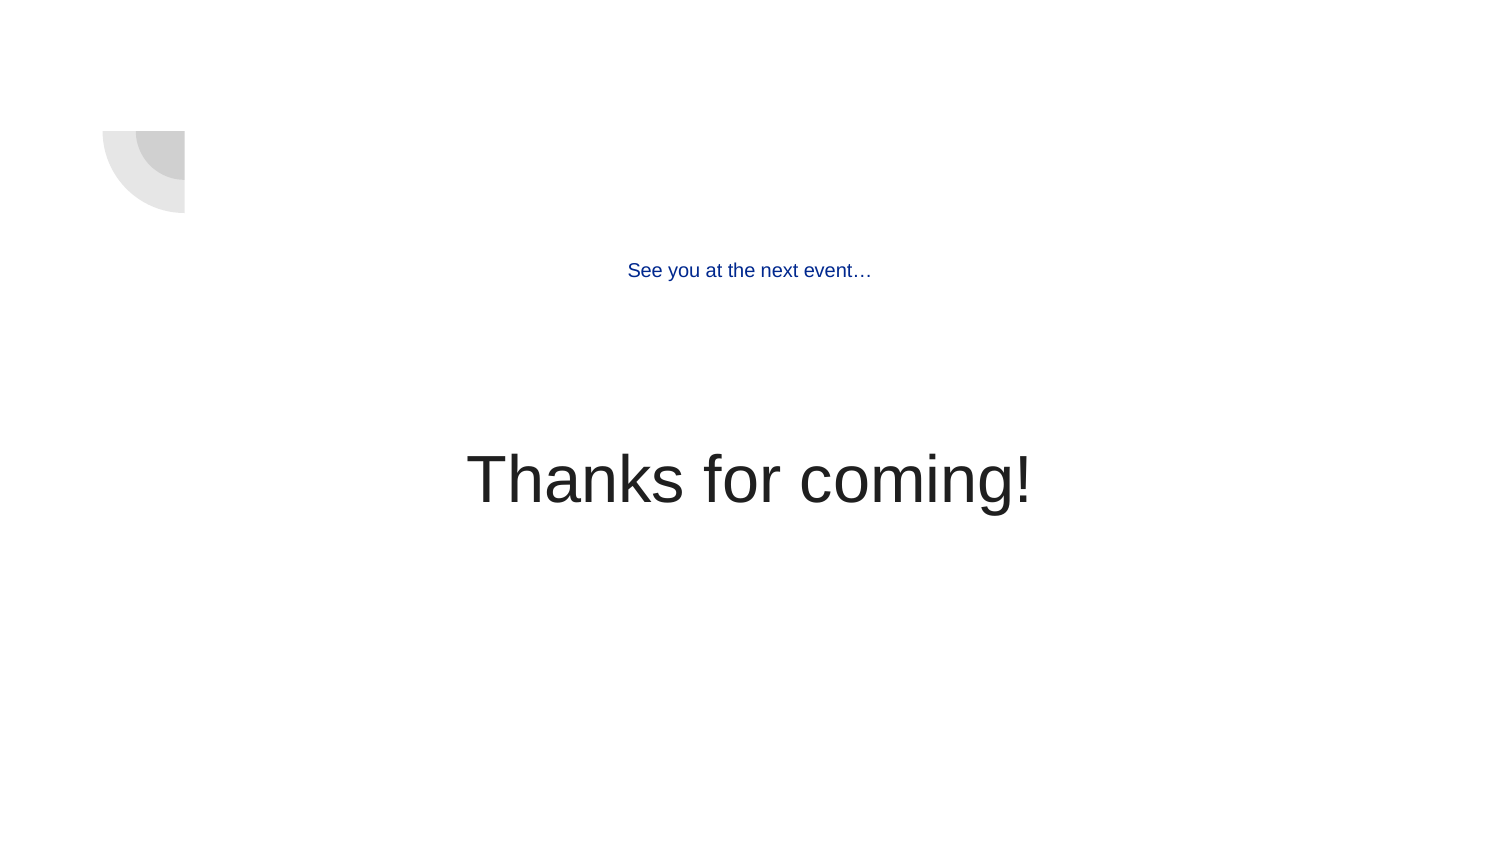

#
See you at the next event…

Thanks for coming!